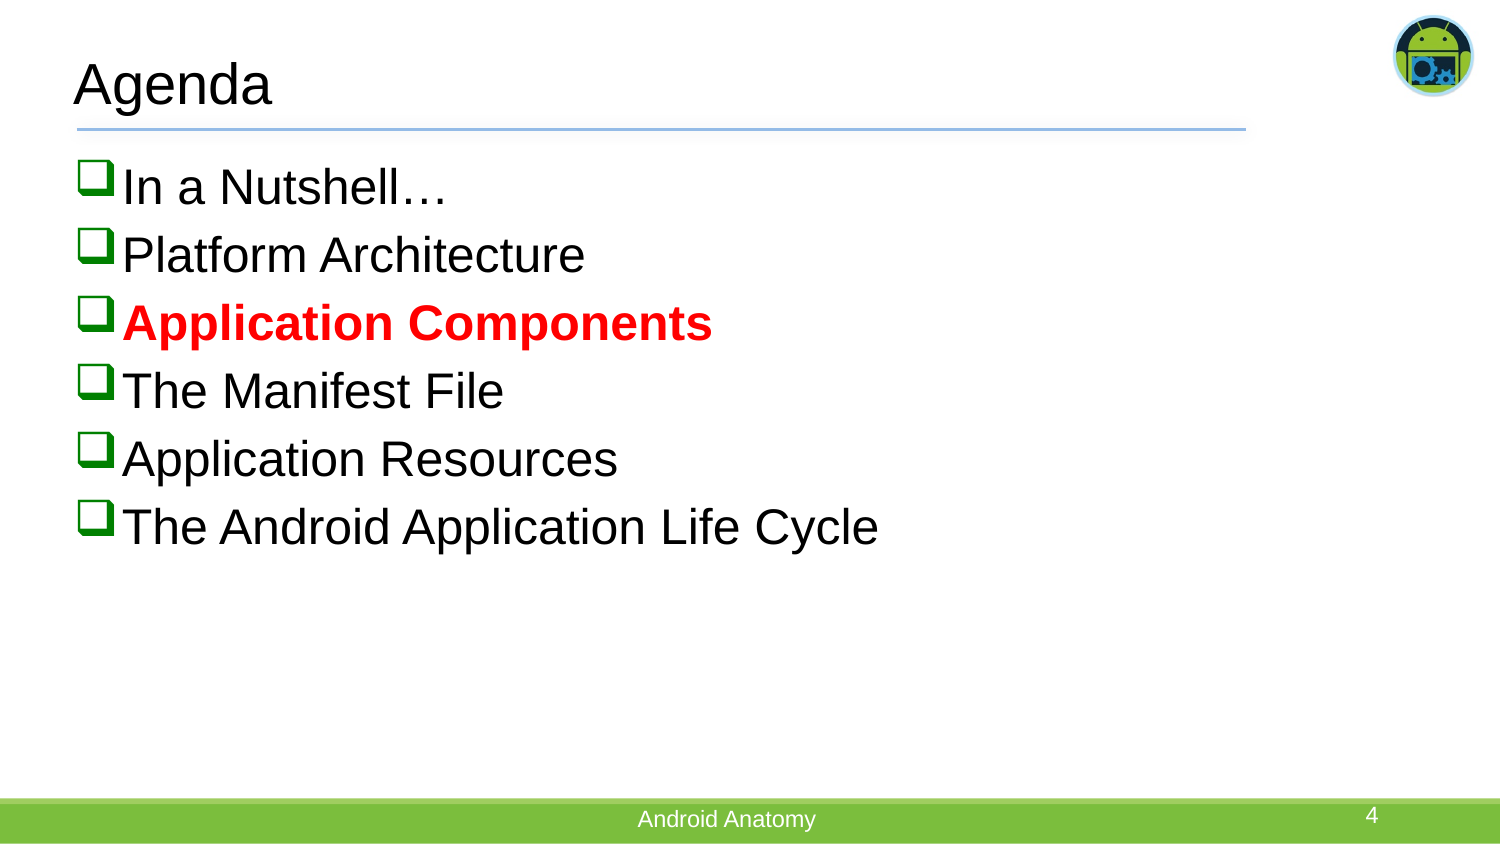

# Agenda
In a Nutshell…
Platform Architecture
Application Components
The Manifest File
Application Resources
The Android Application Life Cycle
4
Android Anatomy